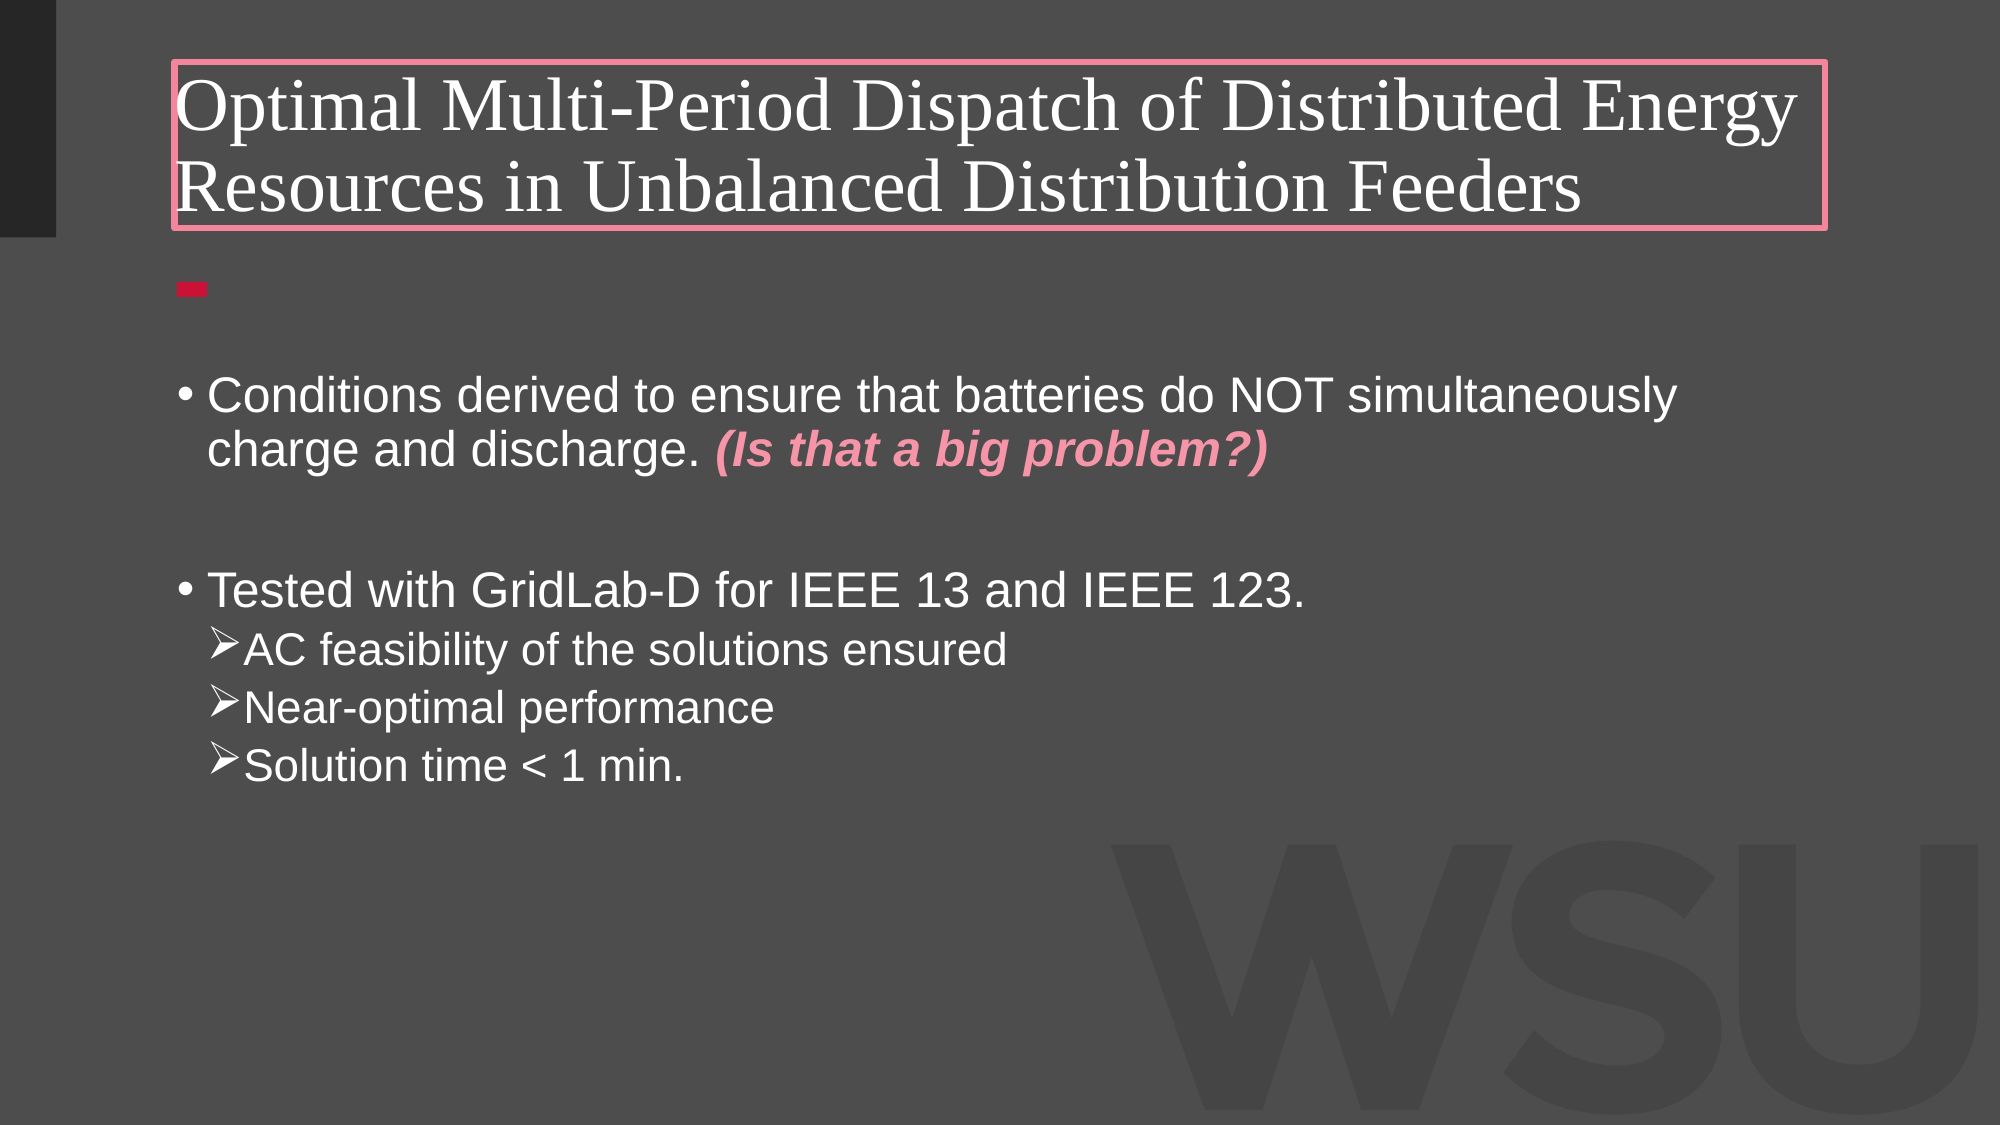

# Optimal Multi-Period Dispatch of Distributed Energy Resources in Unbalanced Distribution Feeders
Conditions derived to ensure that batteries do NOT simultaneously charge and discharge. (Is that a big problem?)

Tested with GridLab-D for IEEE 13 and IEEE 123.
AC feasibility of the solutions ensured
Near-optimal performance
Solution time < 1 min.